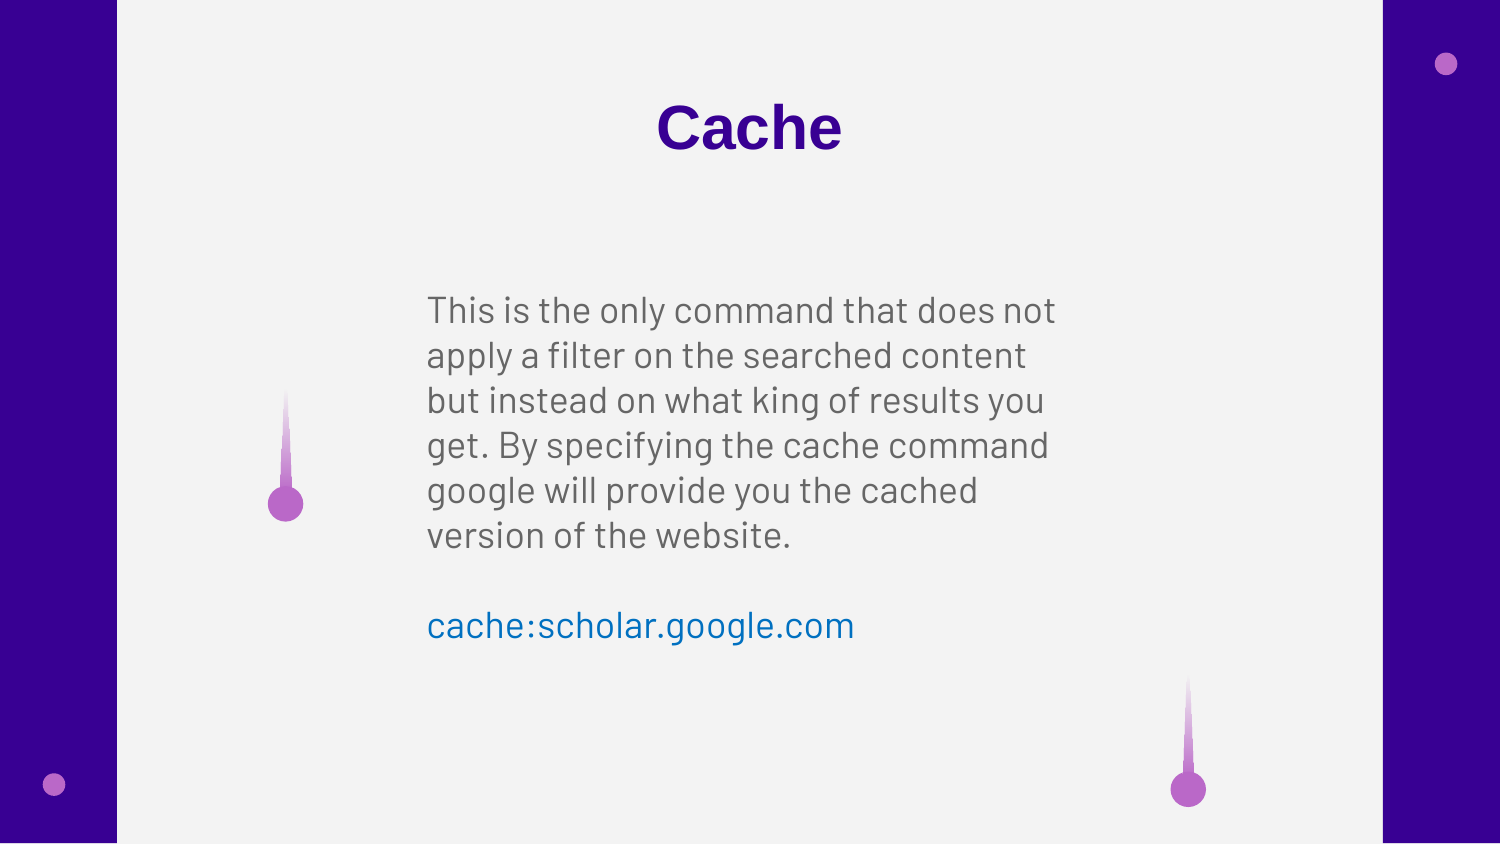

# Cache
This is the only command that does not apply a filter on the searched content but instead on what king of results you get. By specifying the cache command google will provide you the cached version of the website.

cache:scholar.google.com